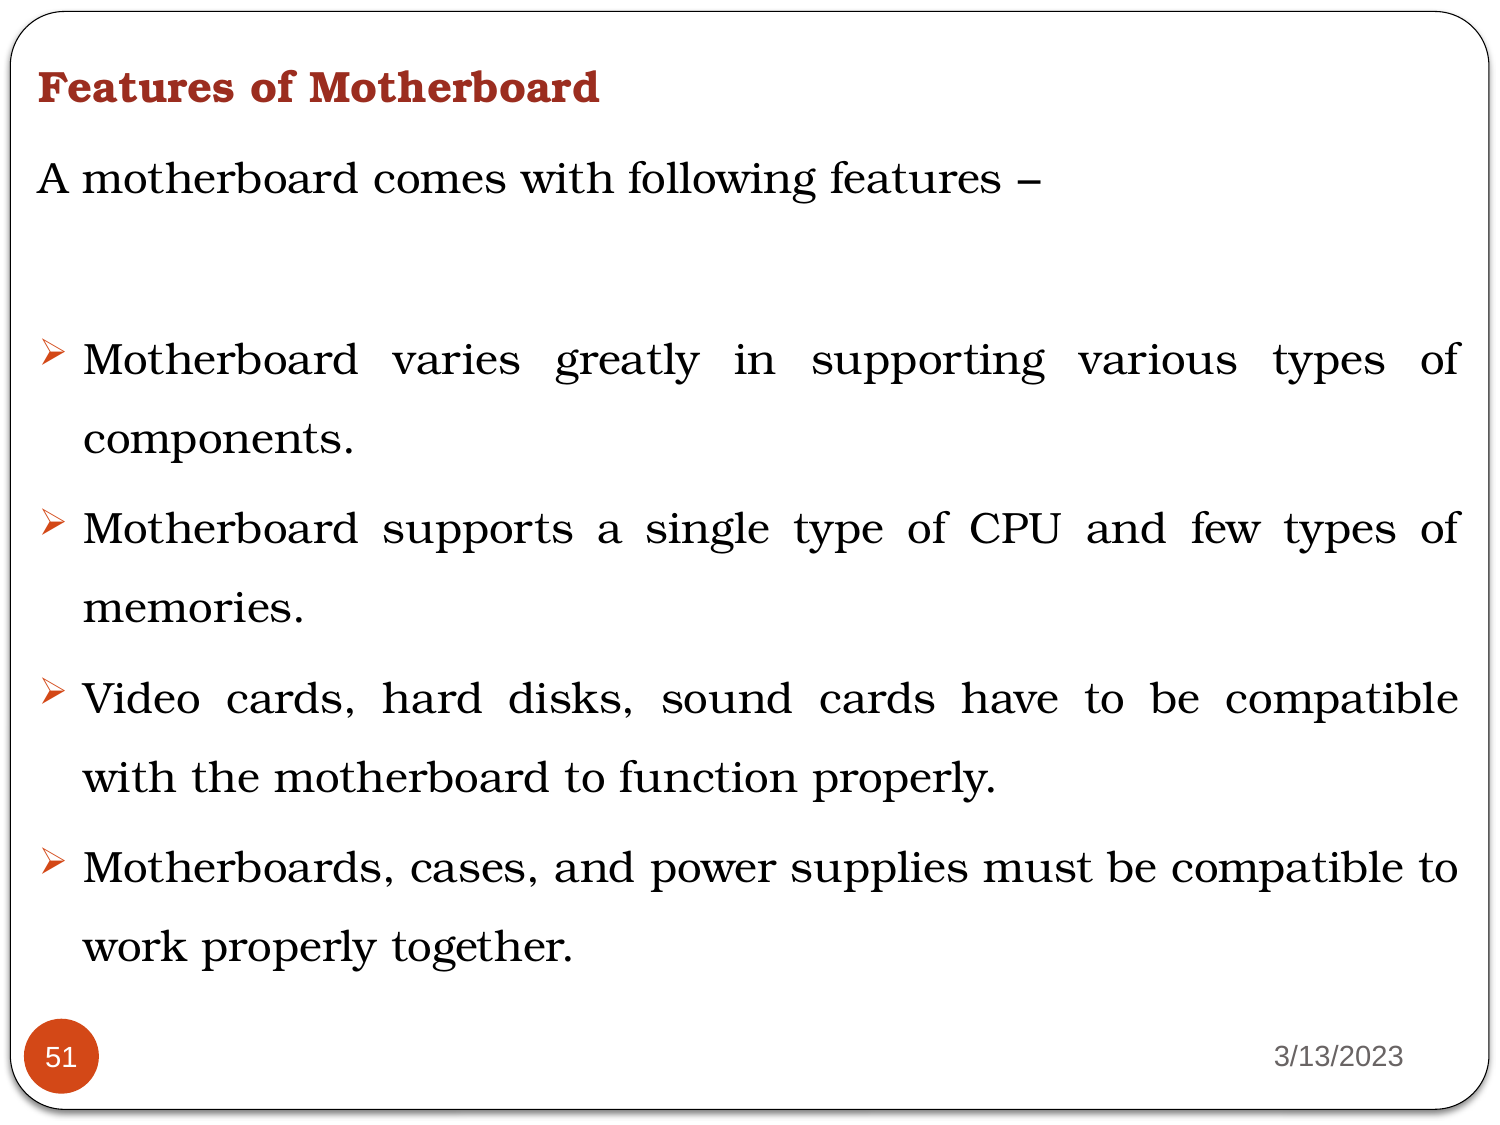

Features of Motherboard
A motherboard comes with following features −

Motherboard varies greatly in supporting various types of components.
Motherboard supports a single type of CPU and few types of memories.
Video cards, hard disks, sound cards have to be compatible with the motherboard to function properly.
Motherboards, cases, and power supplies must be compatible to work properly together.

3/13/2023
51